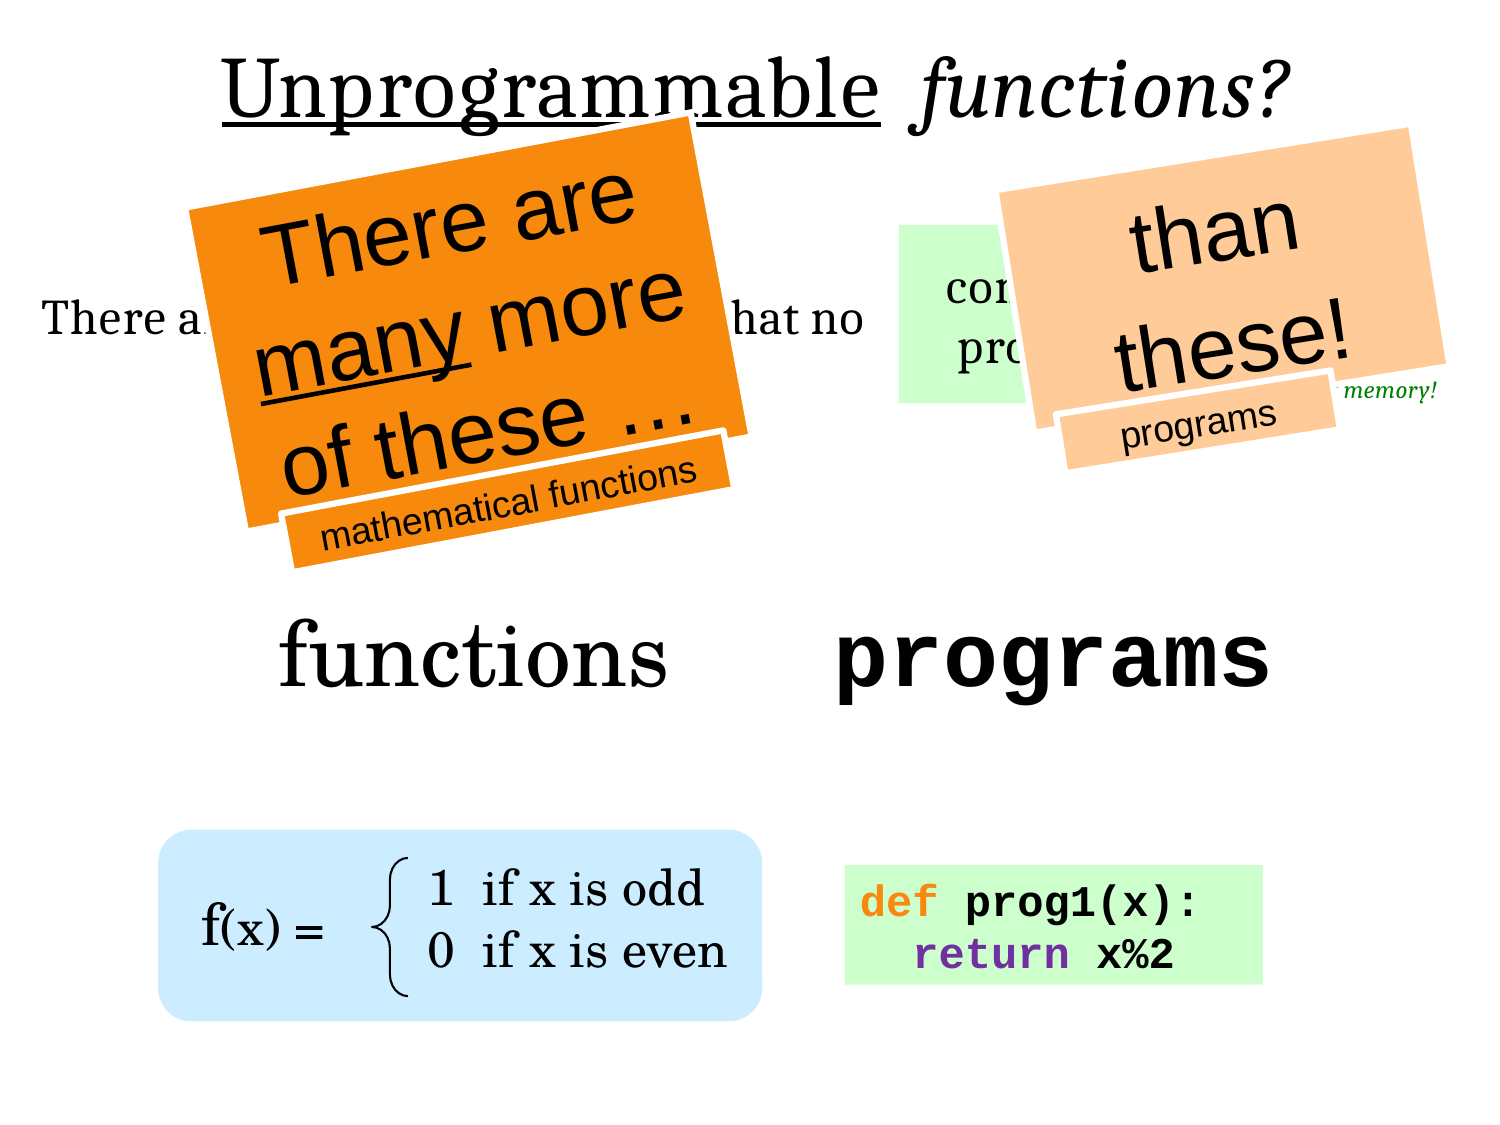

Unprogrammable  functions?
than these!
There are many more of these …

well-defined mathematical functions

computer program
There are
that no
can compute
 even with any amount of memory!
programs
or TM
mathematical functions
programs
functions

1  if x is odd

def prog1(x):
  return x%2
f(x) =
0  if x is even